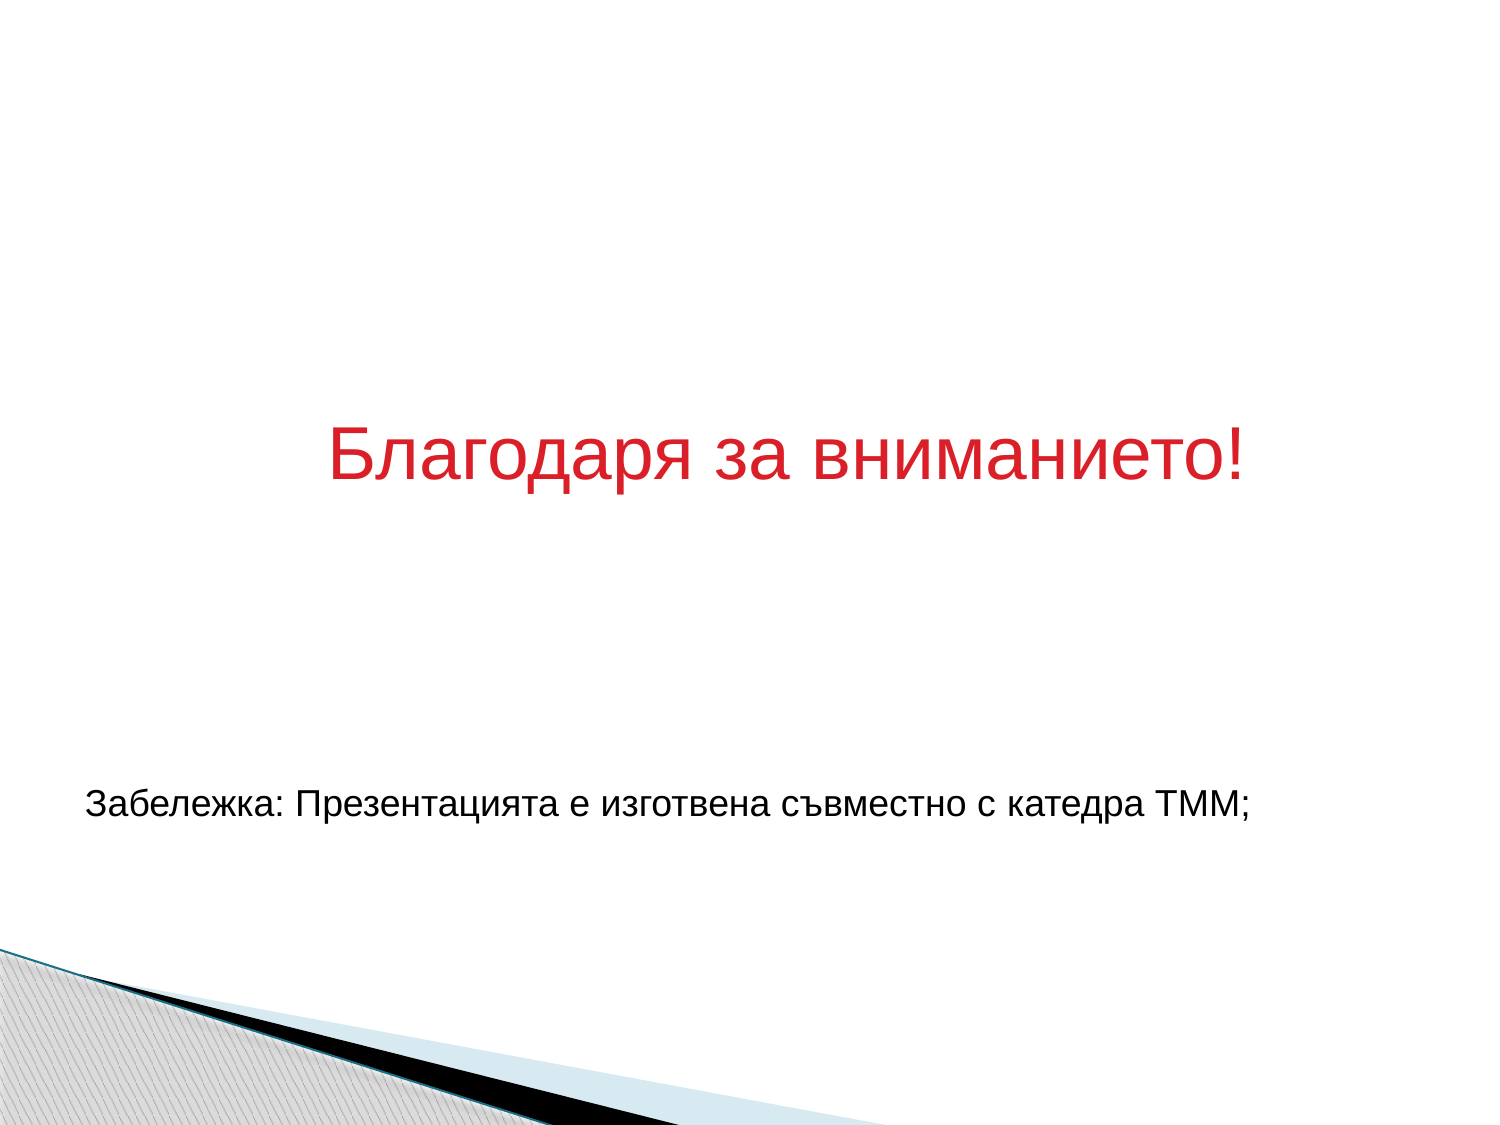

Благодаря за вниманието!

Забележка: Презентацията е изготвена съвместно с катедра ТММ;